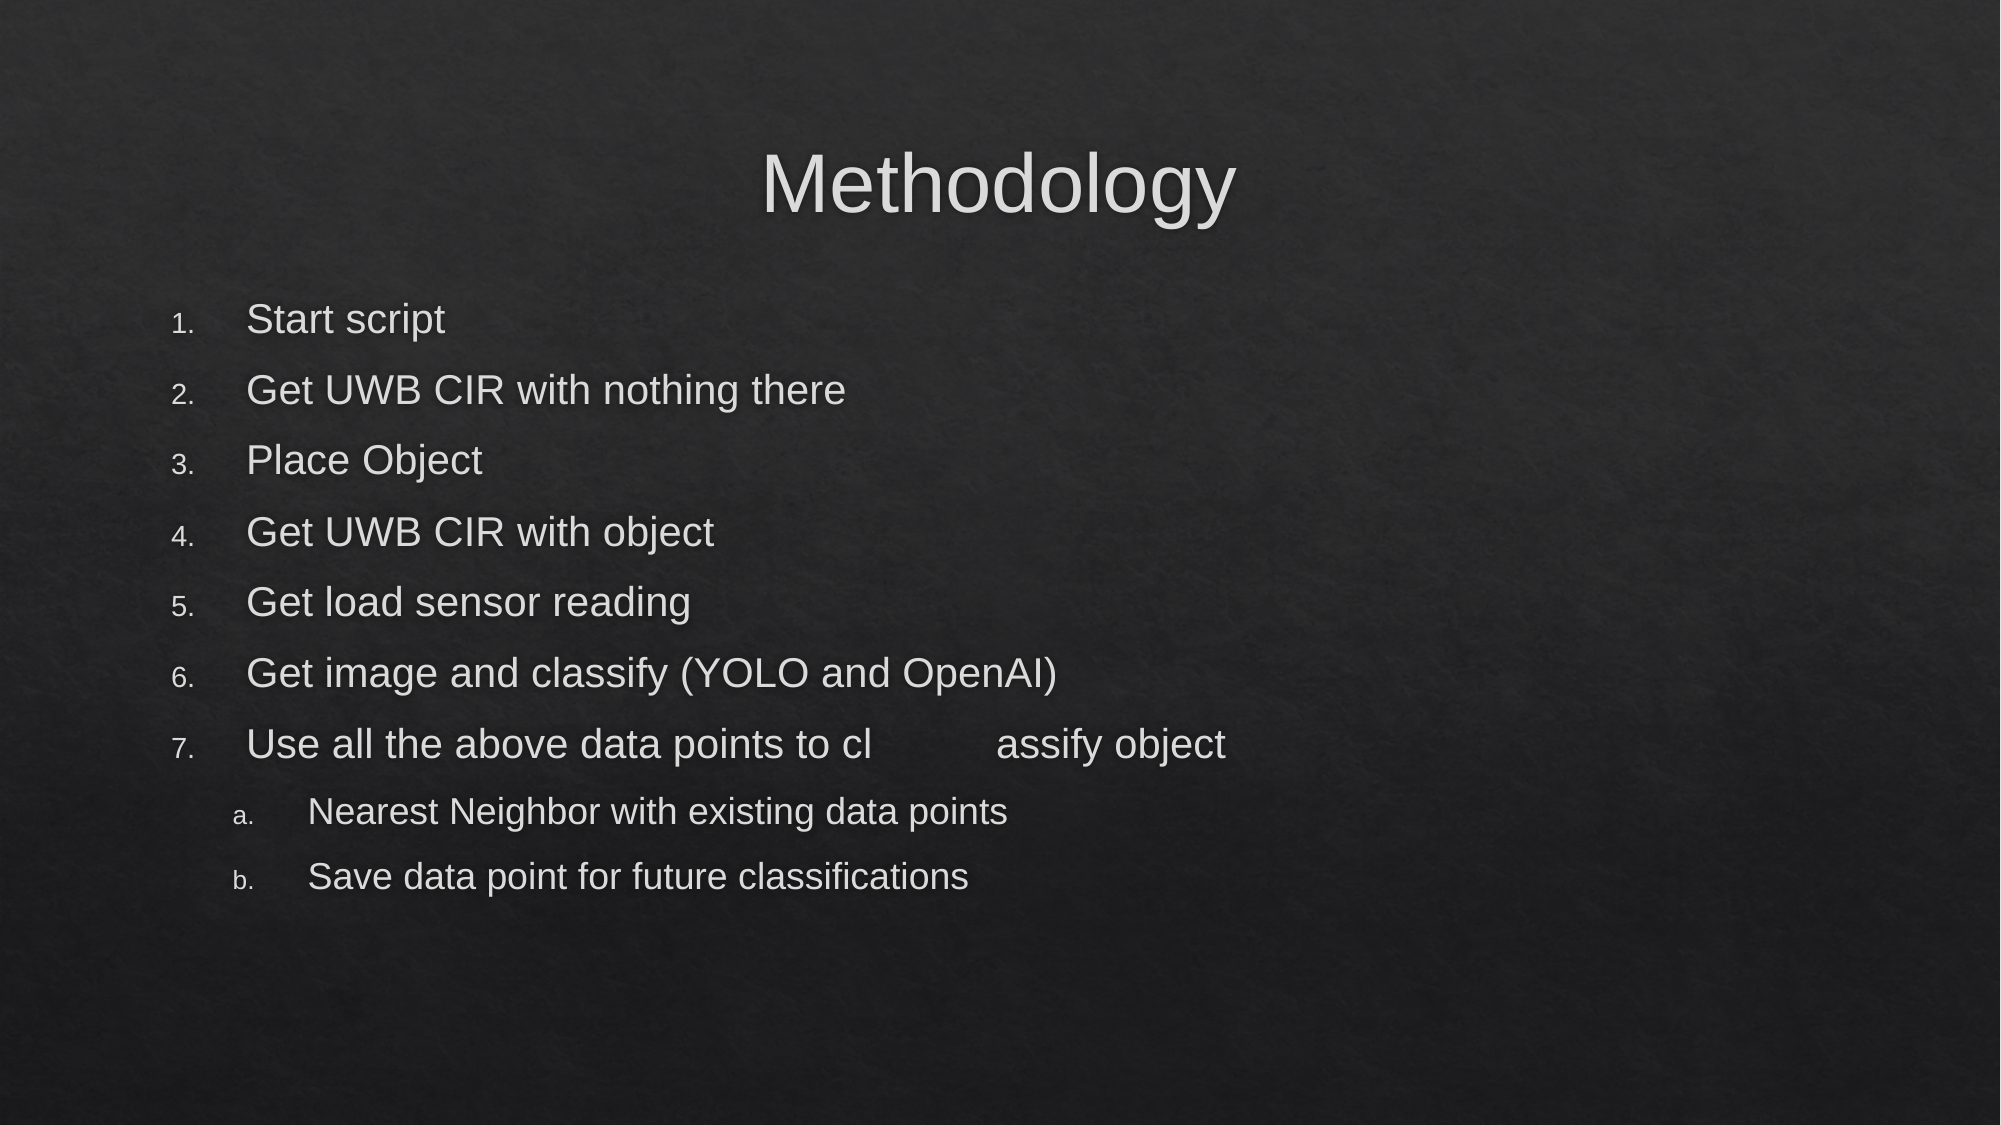

# Methodology
Start script
Get UWB CIR with nothing there
Place Object
Get UWB CIR with object
Get load sensor reading
Get image and classify (YOLO and OpenAI)
Use all the above data points to cl	assify object
Nearest Neighbor with existing data points
Save data point for future classifications